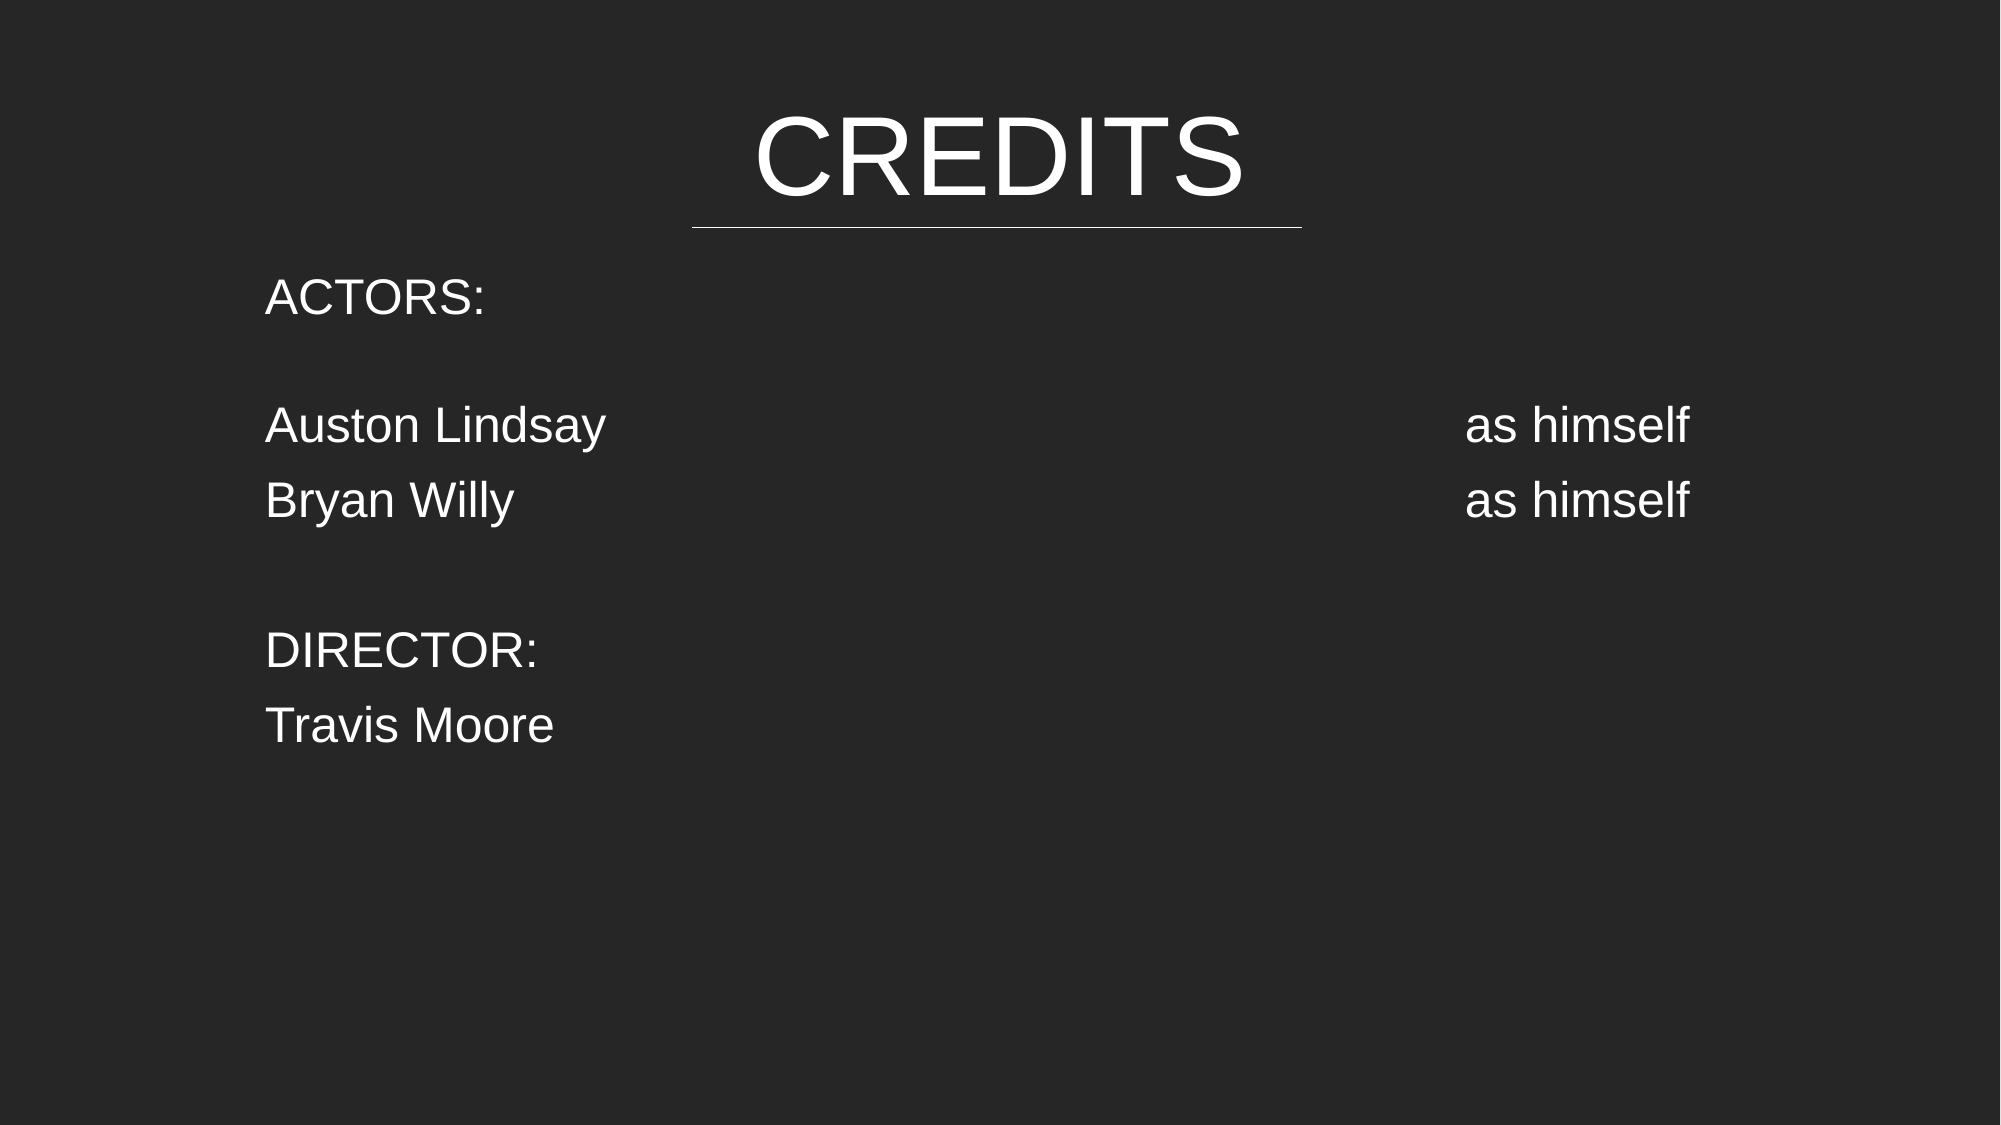

# CREDITS
ACTORS:
Auston Lindsay						as himself
Bryan Willy							as himself

DIRECTOR:
Travis Moore